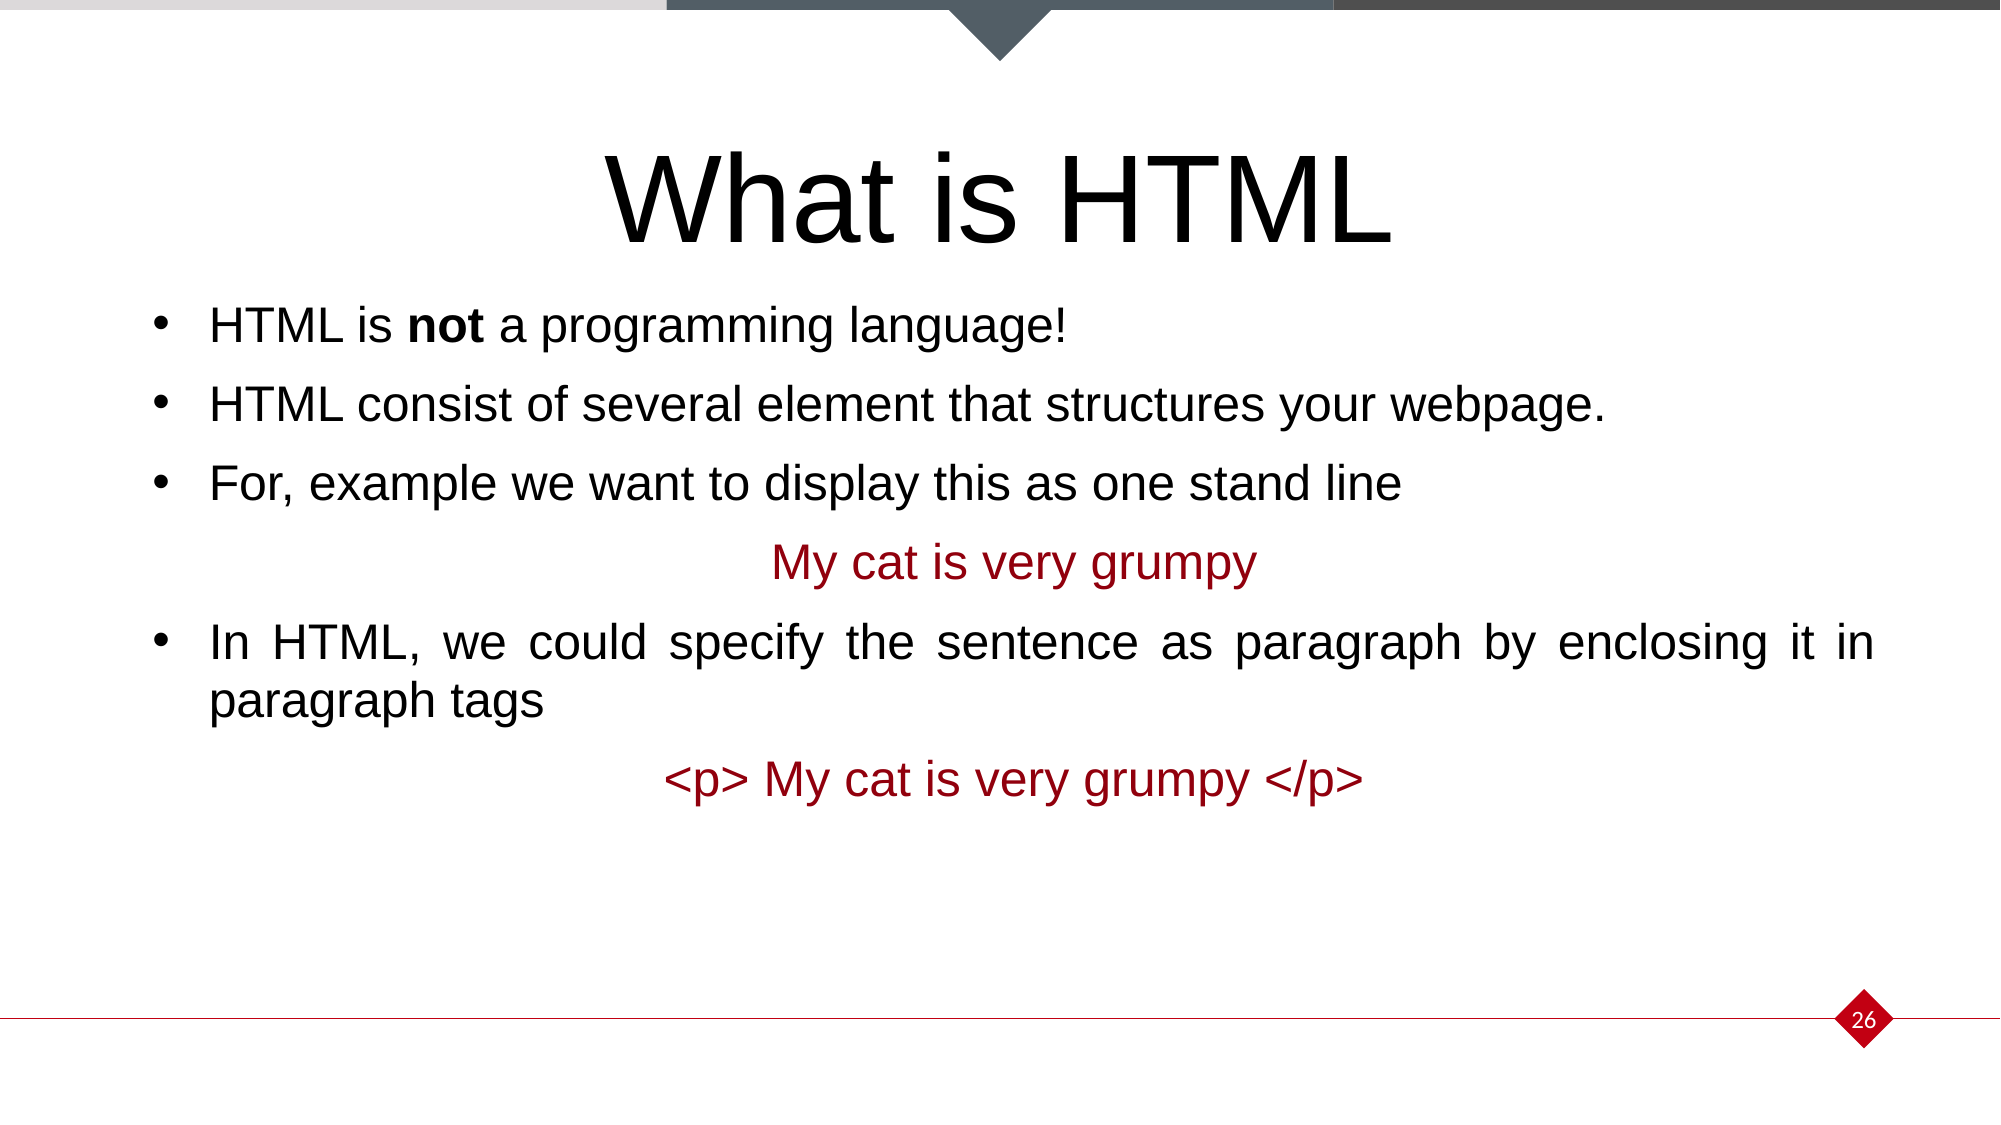

What is HTML
HTML is not a programming language!
HTML consist of several element that structures your webpage.
For, example we want to display this as one stand line
My cat is very grumpy
In HTML, we could specify the sentence as paragraph by enclosing it in paragraph tags
<p> My cat is very grumpy </p>